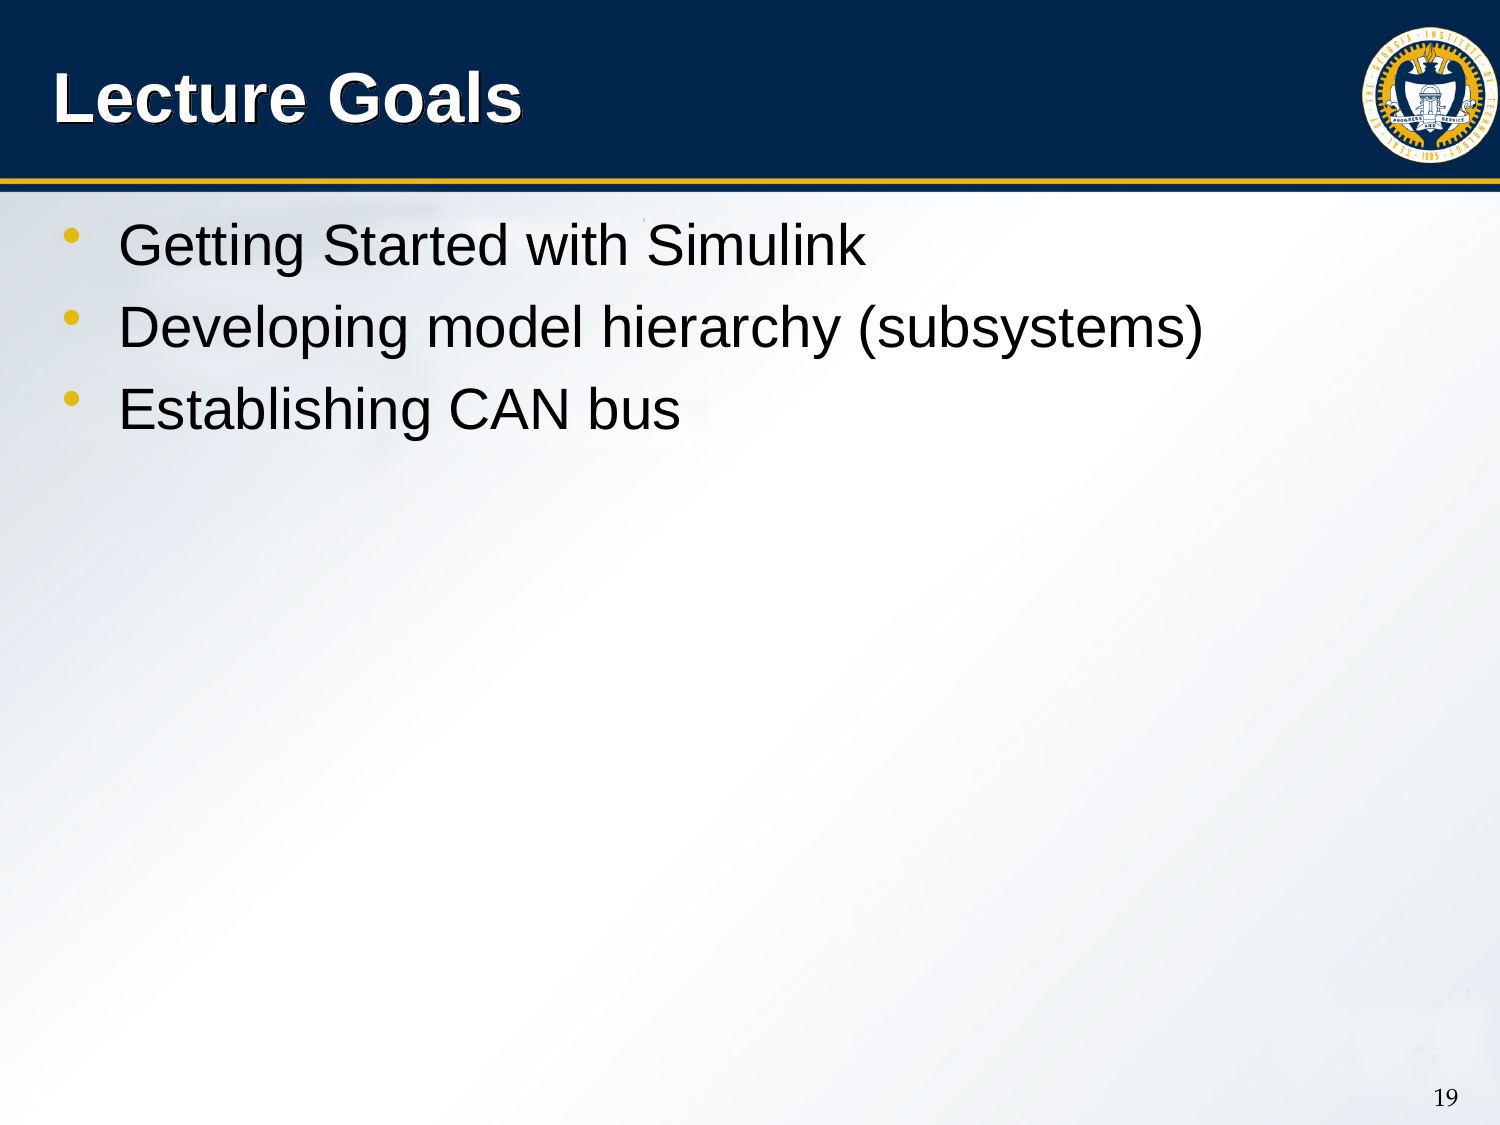

# Lecture Goals

Getting Started with Simulink
Developing model hierarchy (subsystems)
Establishing CAN bus